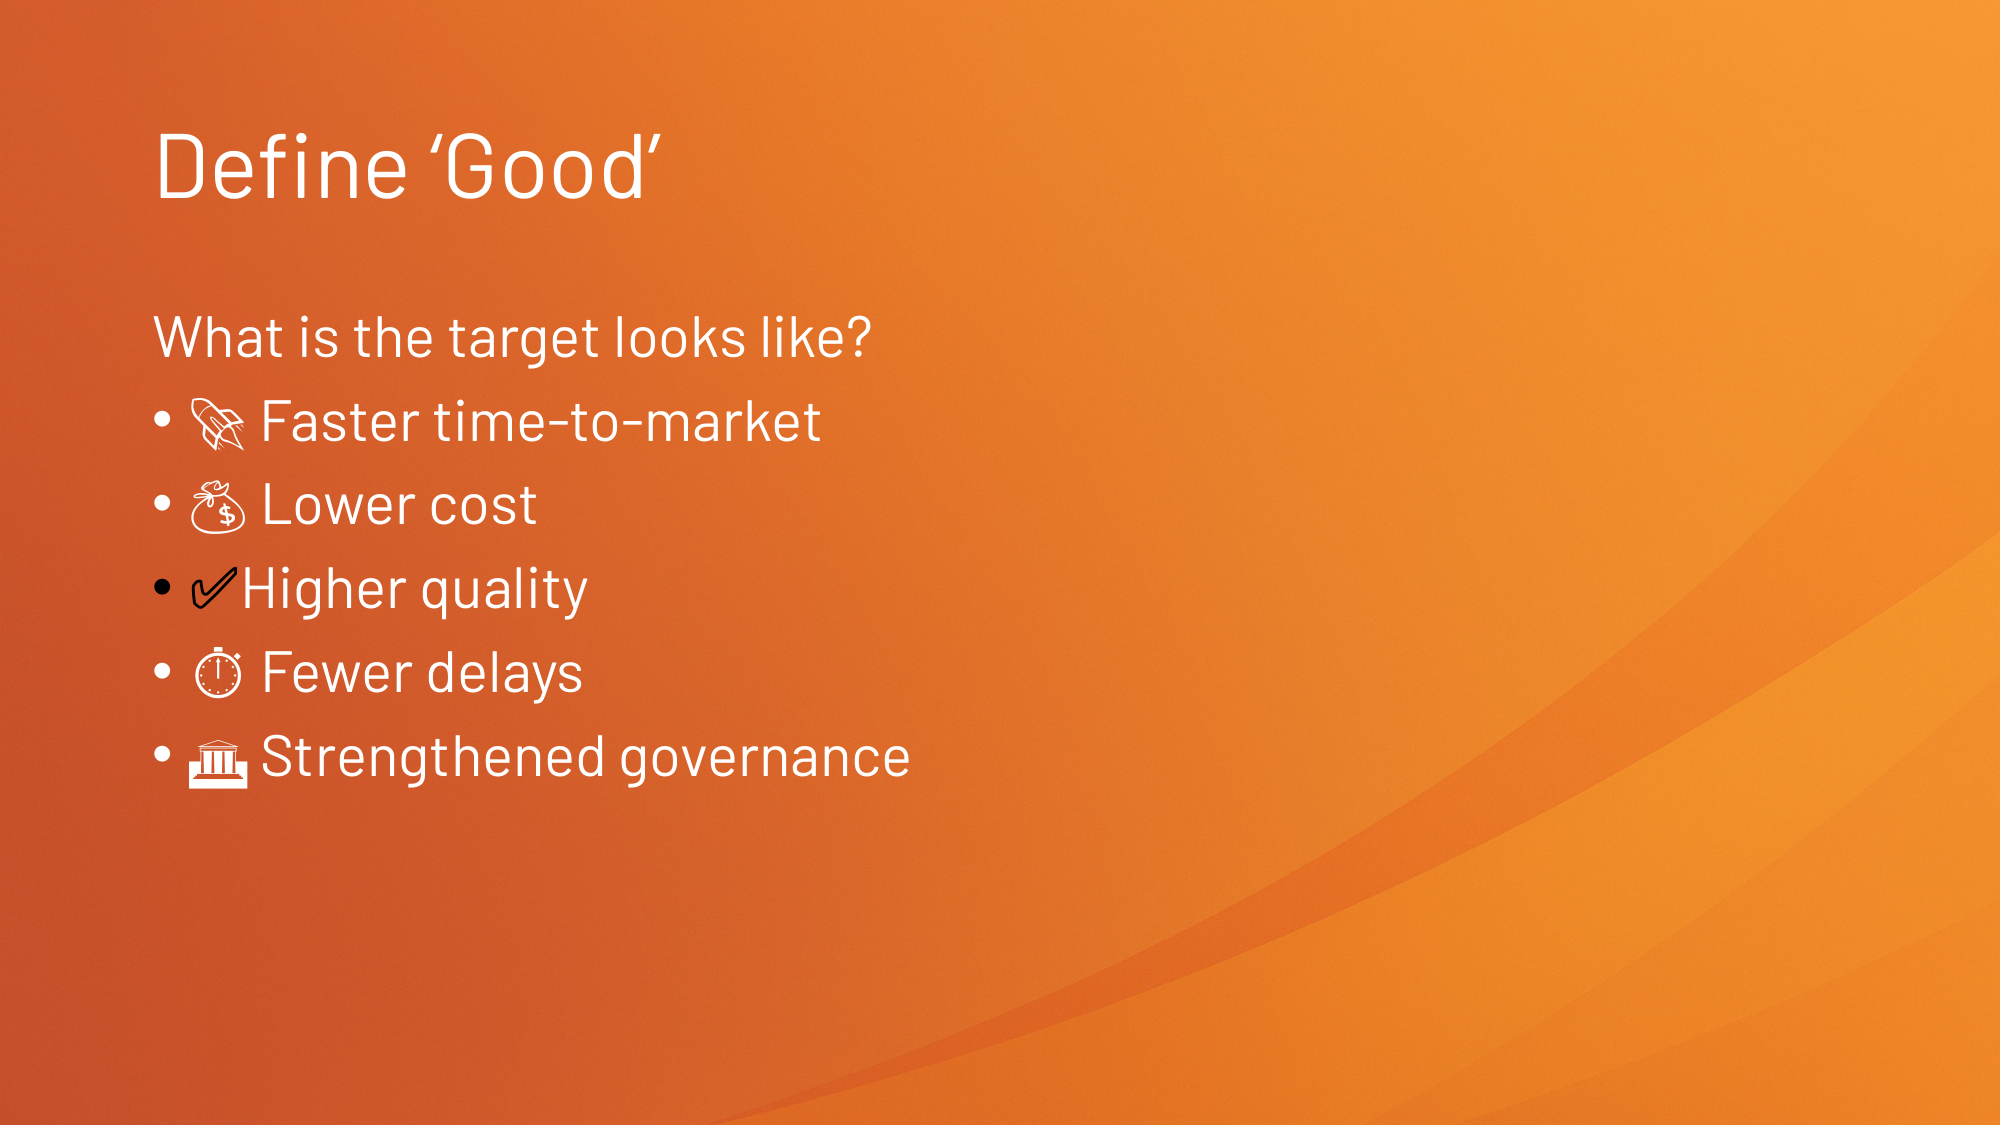

# Define ‘Good’
What is the target looks like?
🚀 Faster time-to-market
💰 Lower cost
✅Higher quality
⏱️ Fewer delays
🏛️ Strengthened governance